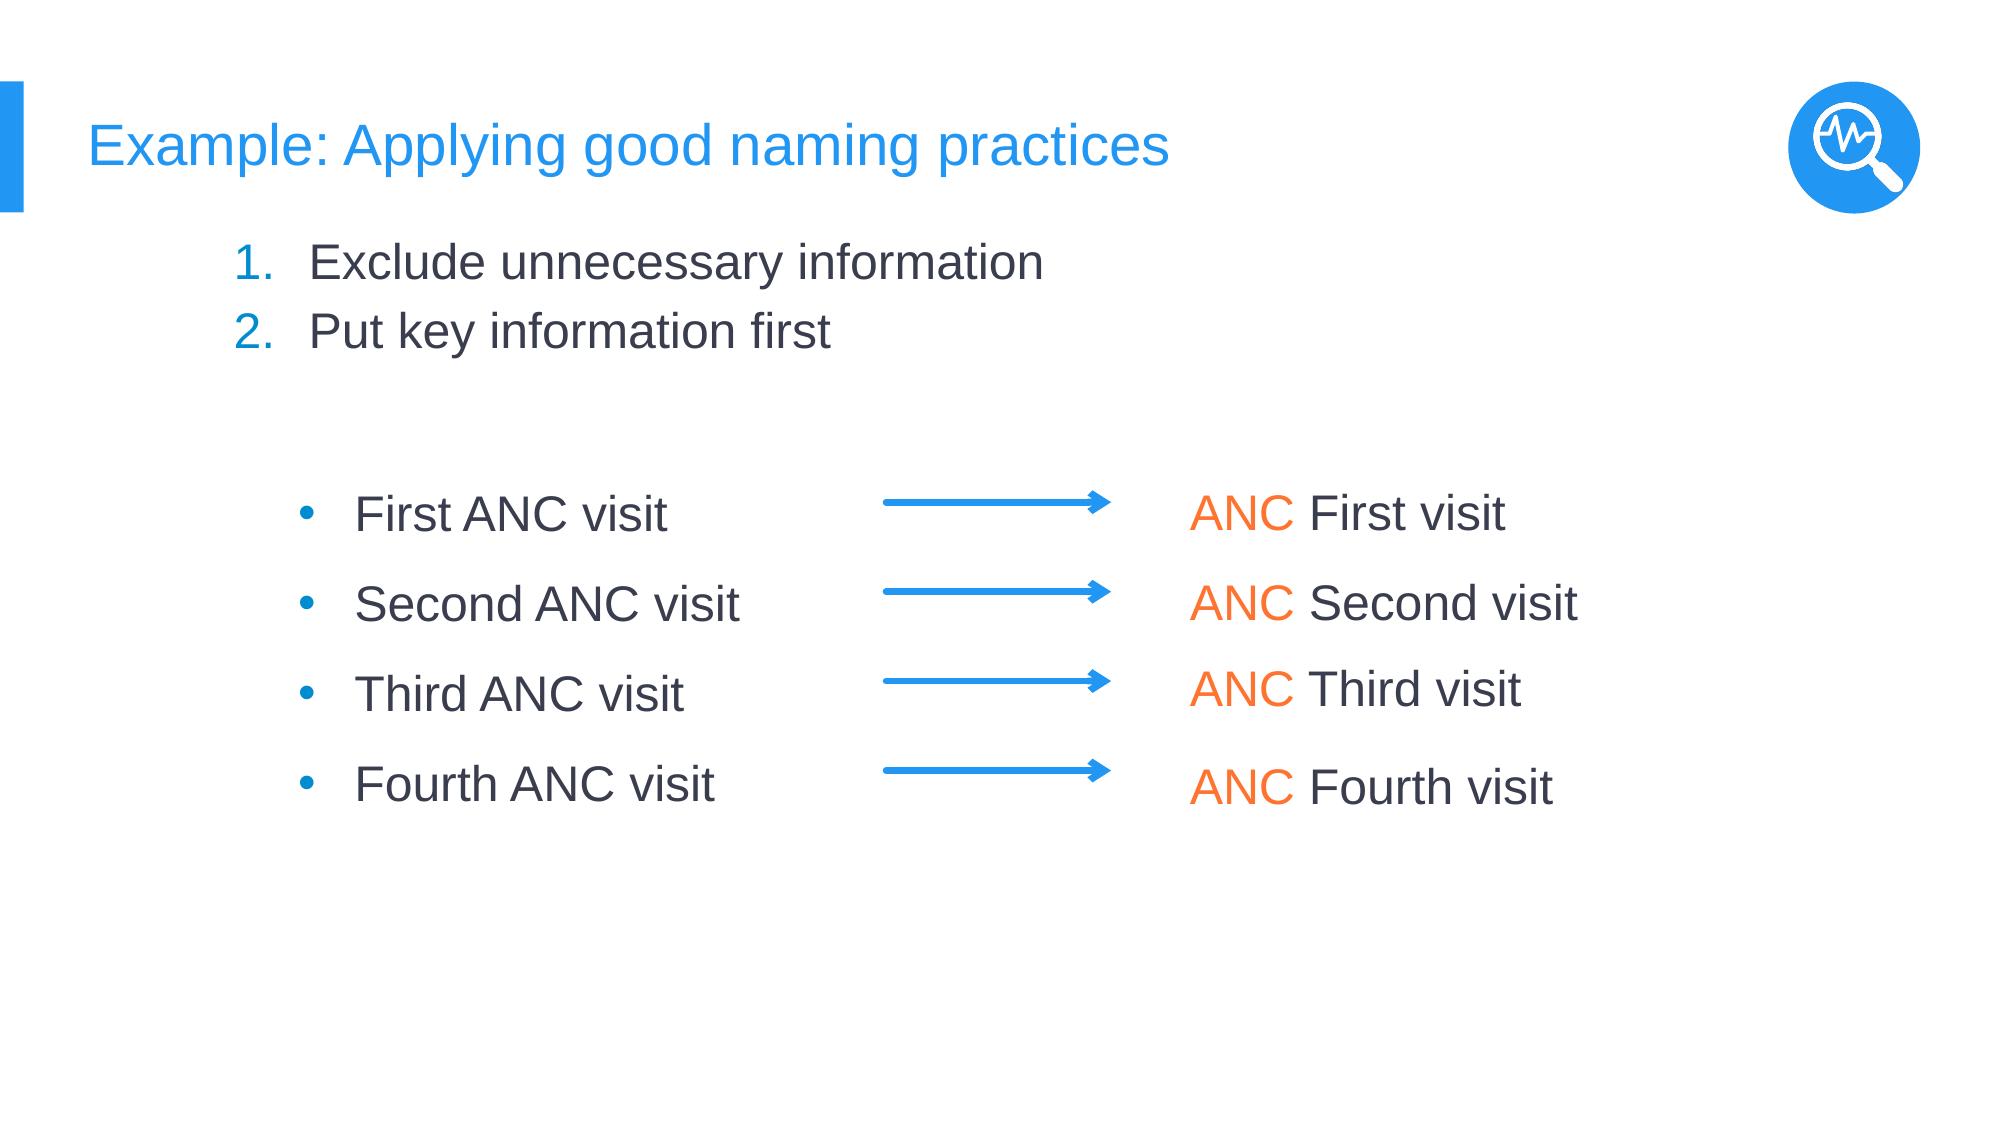

# Example: Applying good naming practices
Exclude unnecessary information
Put key information first
ANC First visit
First ANC visit
Second ANC visit
Third ANC visit
Fourth ANC visit
ANC Second visit
ANC Third visit
ANC Fourth visit